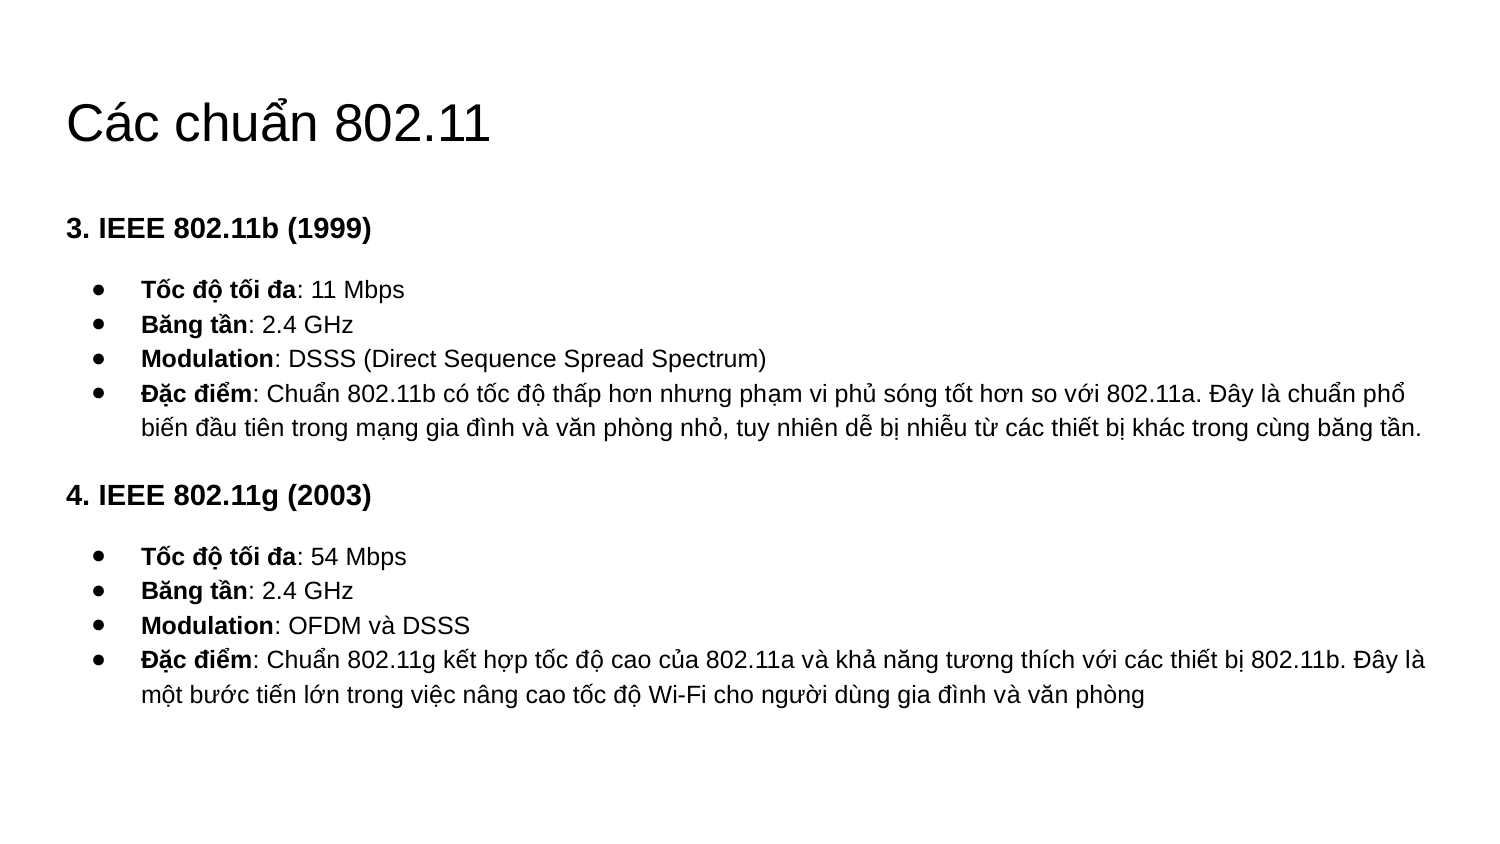

# Các chuẩn 802.11
3. IEEE 802.11b (1999)
Tốc độ tối đa: 11 Mbps
Băng tần: 2.4 GHz
Modulation: DSSS (Direct Sequence Spread Spectrum)
Đặc điểm: Chuẩn 802.11b có tốc độ thấp hơn nhưng phạm vi phủ sóng tốt hơn so với 802.11a. Đây là chuẩn phổ biến đầu tiên trong mạng gia đình và văn phòng nhỏ, tuy nhiên dễ bị nhiễu từ các thiết bị khác trong cùng băng tần.
4. IEEE 802.11g (2003)
Tốc độ tối đa: 54 Mbps
Băng tần: 2.4 GHz
Modulation: OFDM và DSSS
Đặc điểm: Chuẩn 802.11g kết hợp tốc độ cao của 802.11a và khả năng tương thích với các thiết bị 802.11b. Đây là một bước tiến lớn trong việc nâng cao tốc độ Wi-Fi cho người dùng gia đình và văn phòng